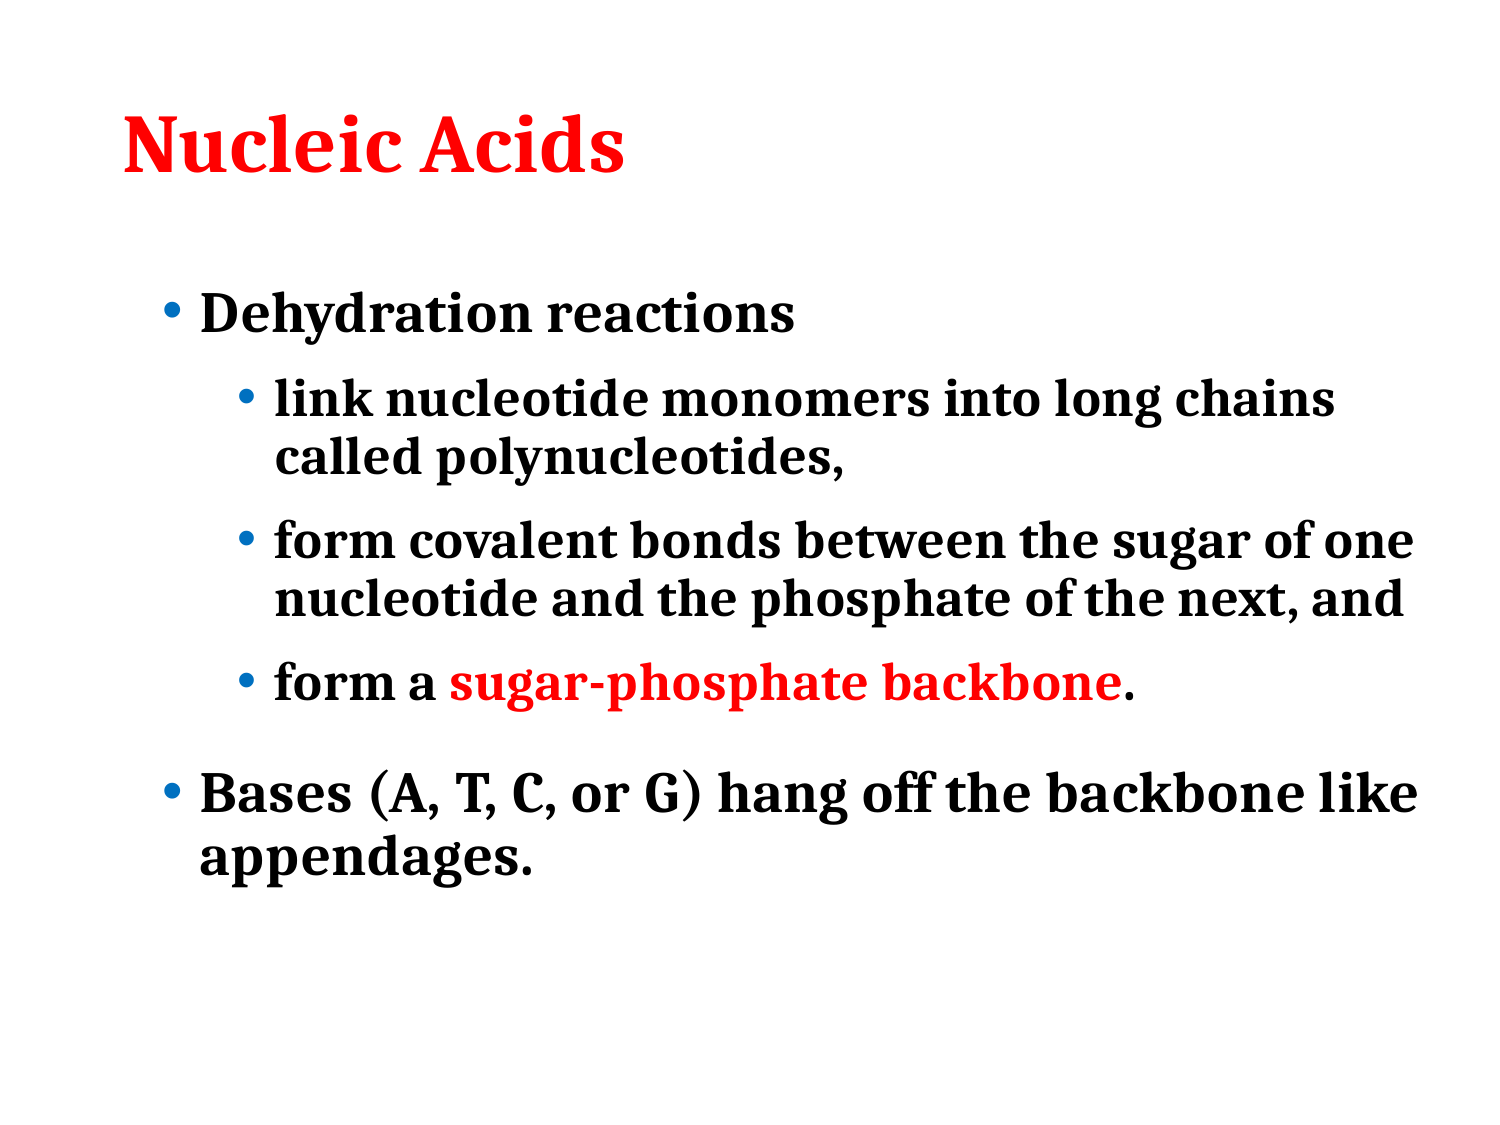

# Nucleic Acids
Dehydration reactions
link nucleotide monomers into long chains called polynucleotides,
form covalent bonds between the sugar of one nucleotide and the phosphate of the next, and
form a sugar-phosphate backbone.
Bases (A, T, C, or G) hang off the backbone like appendages.